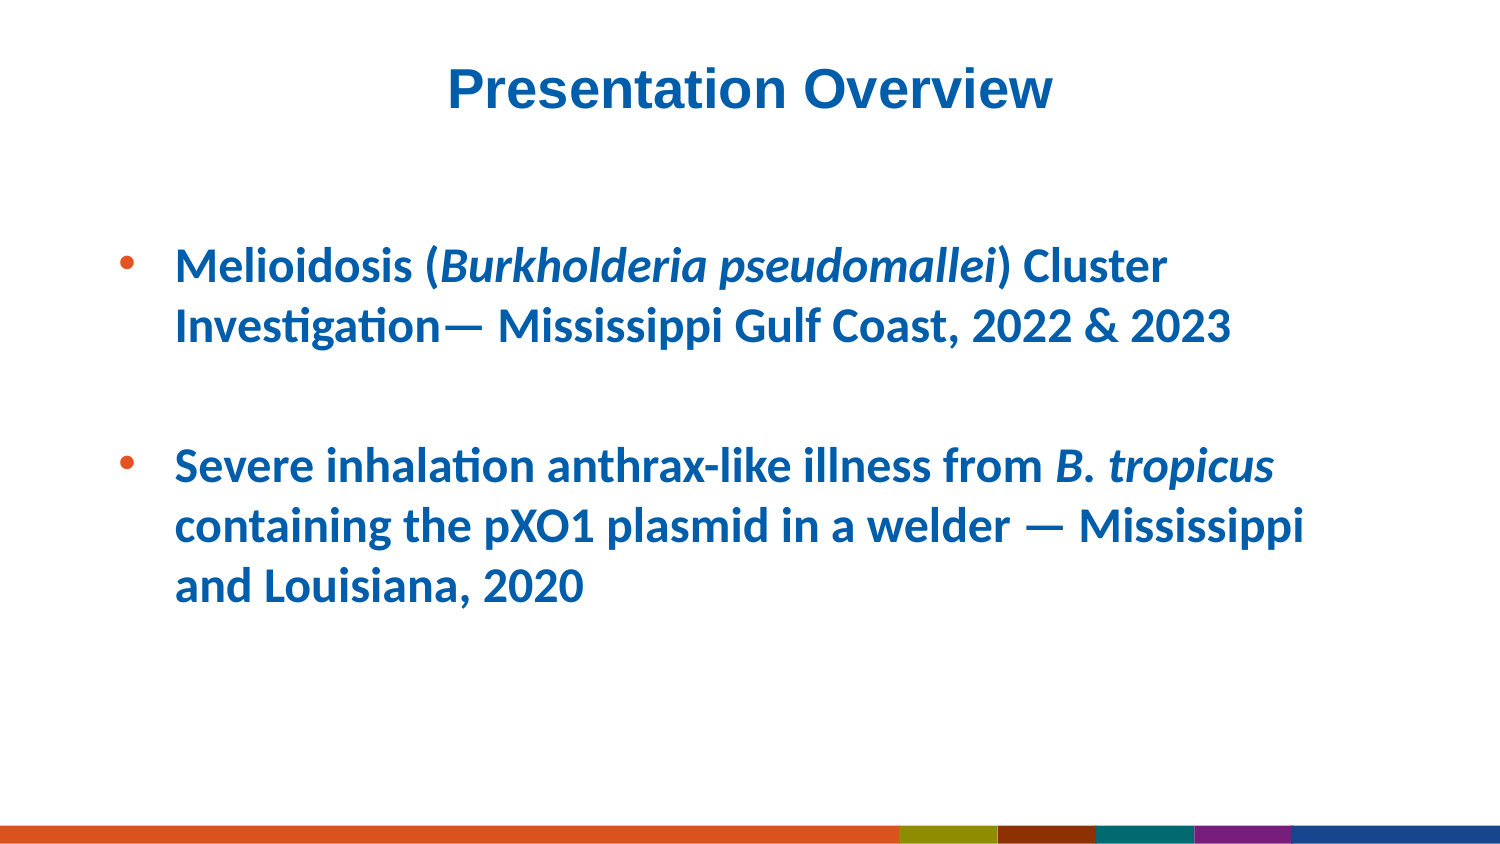

# Presentation Overview
Melioidosis (Burkholderia pseudomallei) Cluster Investigation— Mississippi Gulf Coast, 2022 & 2023

Severe inhalation anthrax-like illness from B. tropicus containing the pXO1 plasmid in a welder — Mississippi and Louisiana, 2020